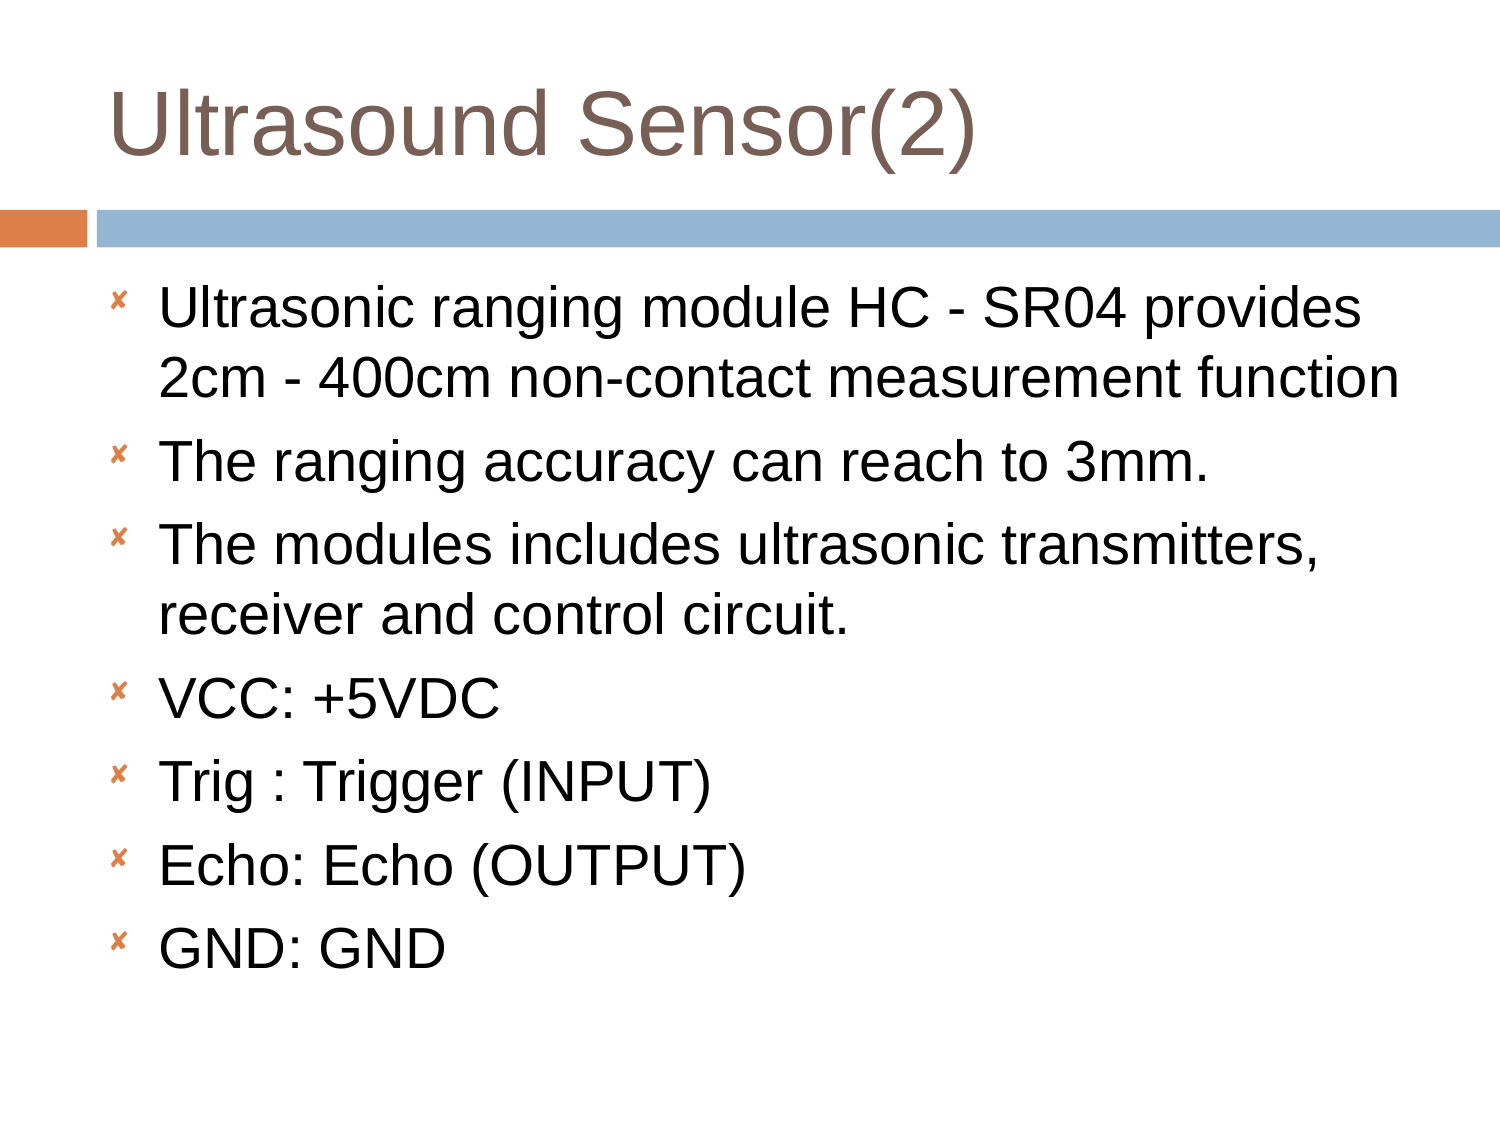

Ultrasound Sensor(2)
Ultrasonic ranging module HC - SR04 provides 2cm - 400cm non-contact measurement function
The ranging accuracy can reach to 3mm.
The modules includes ultrasonic transmitters, receiver and control circuit.
VCC: +5VDC
Trig : Trigger (INPUT)
Echo: Echo (OUTPUT)
GND: GND